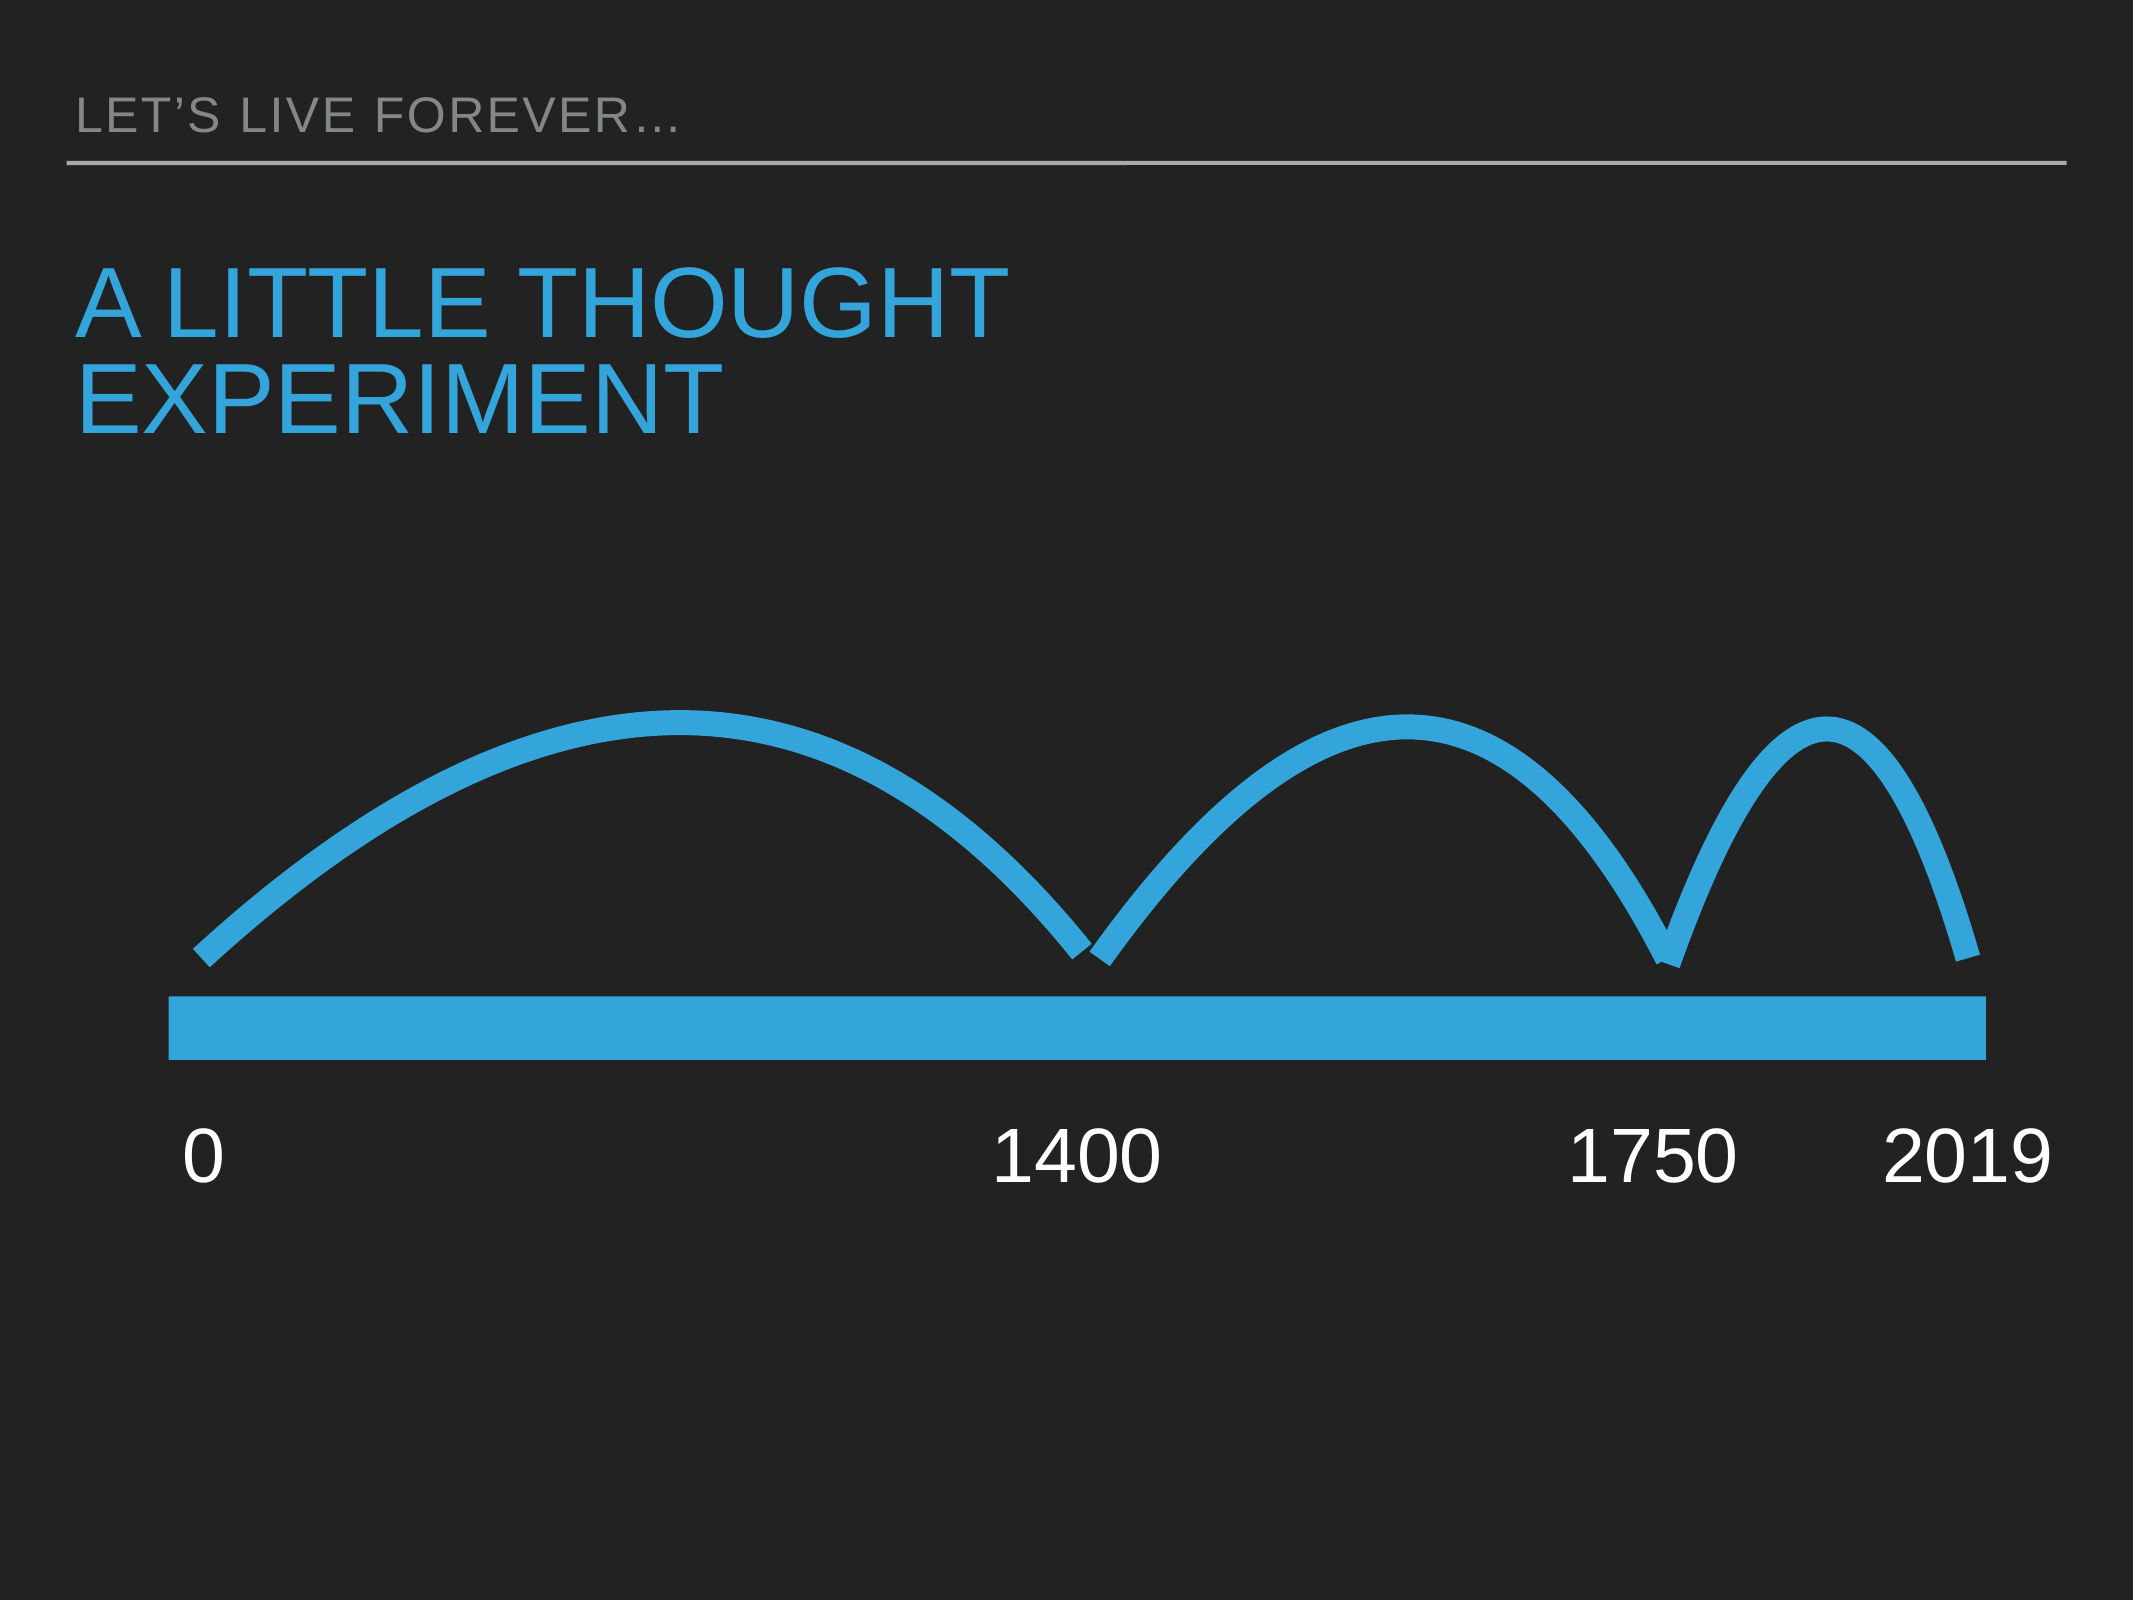

Let’s live forever…
# A Little thought experiment

0
1400
1750
2019